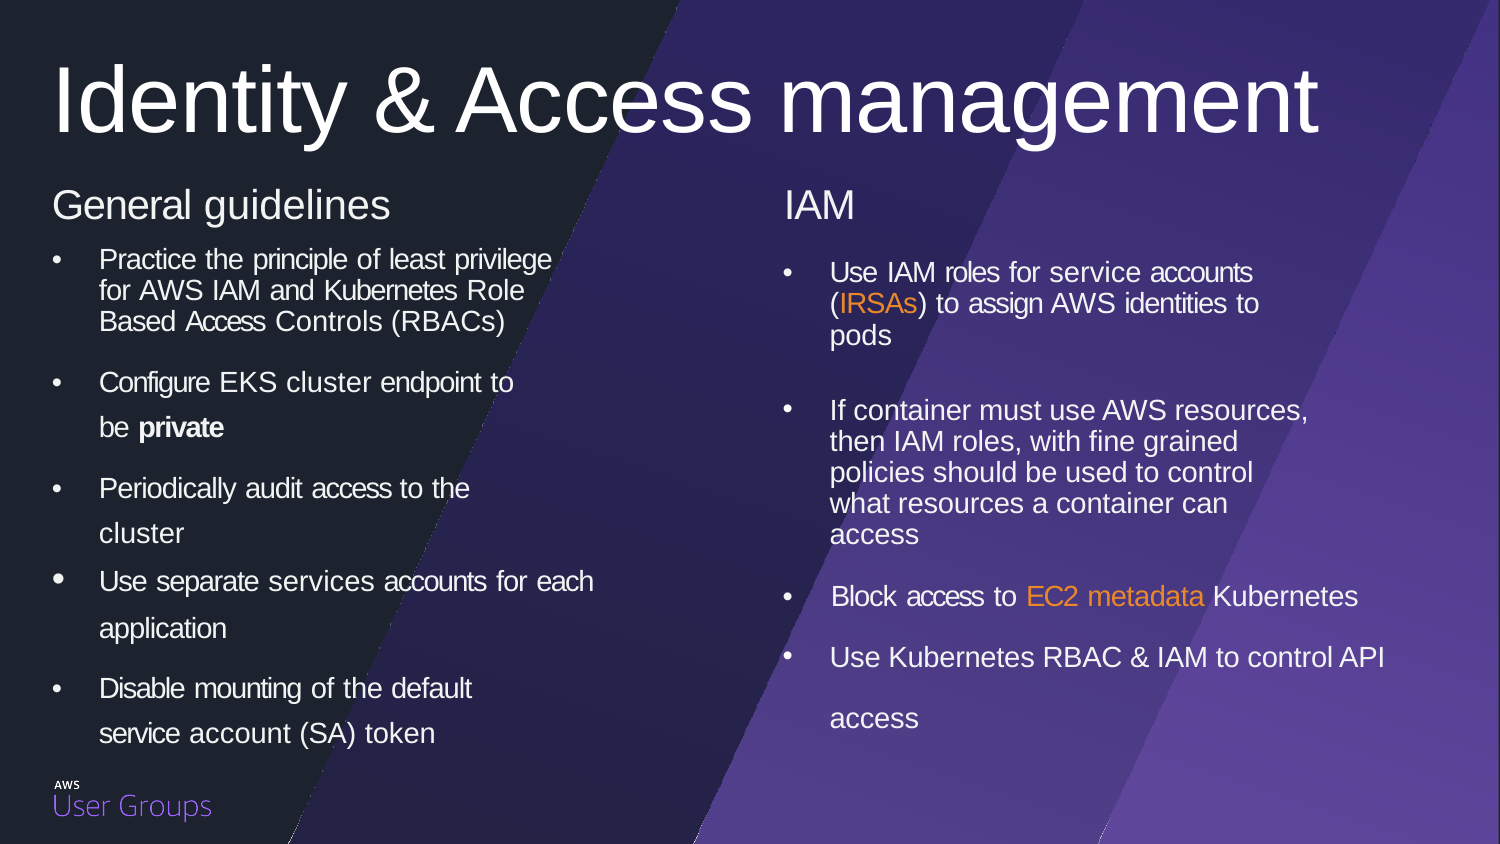

# Identity & Access management
General guidelines	IAM
•	Practice the principle of least privilege for AWS IAM and Kubernetes Role Based Access Controls (RBACs)
•	Configure EKS cluster endpoint to be private
•	Periodically audit access to the cluster
•	Use IAM roles for service accounts (IRSAs) to assign AWS identities to pods

If container must use AWS resources, then IAM roles, with fine grained policies should be used to control what resources a container can access
•	Block access to EC2 metadata Kubernetes
Use Kubernetes RBAC & IAM to control API access
•	Use separate services accounts for each application
•	Disable mounting of the default service account (SA) token